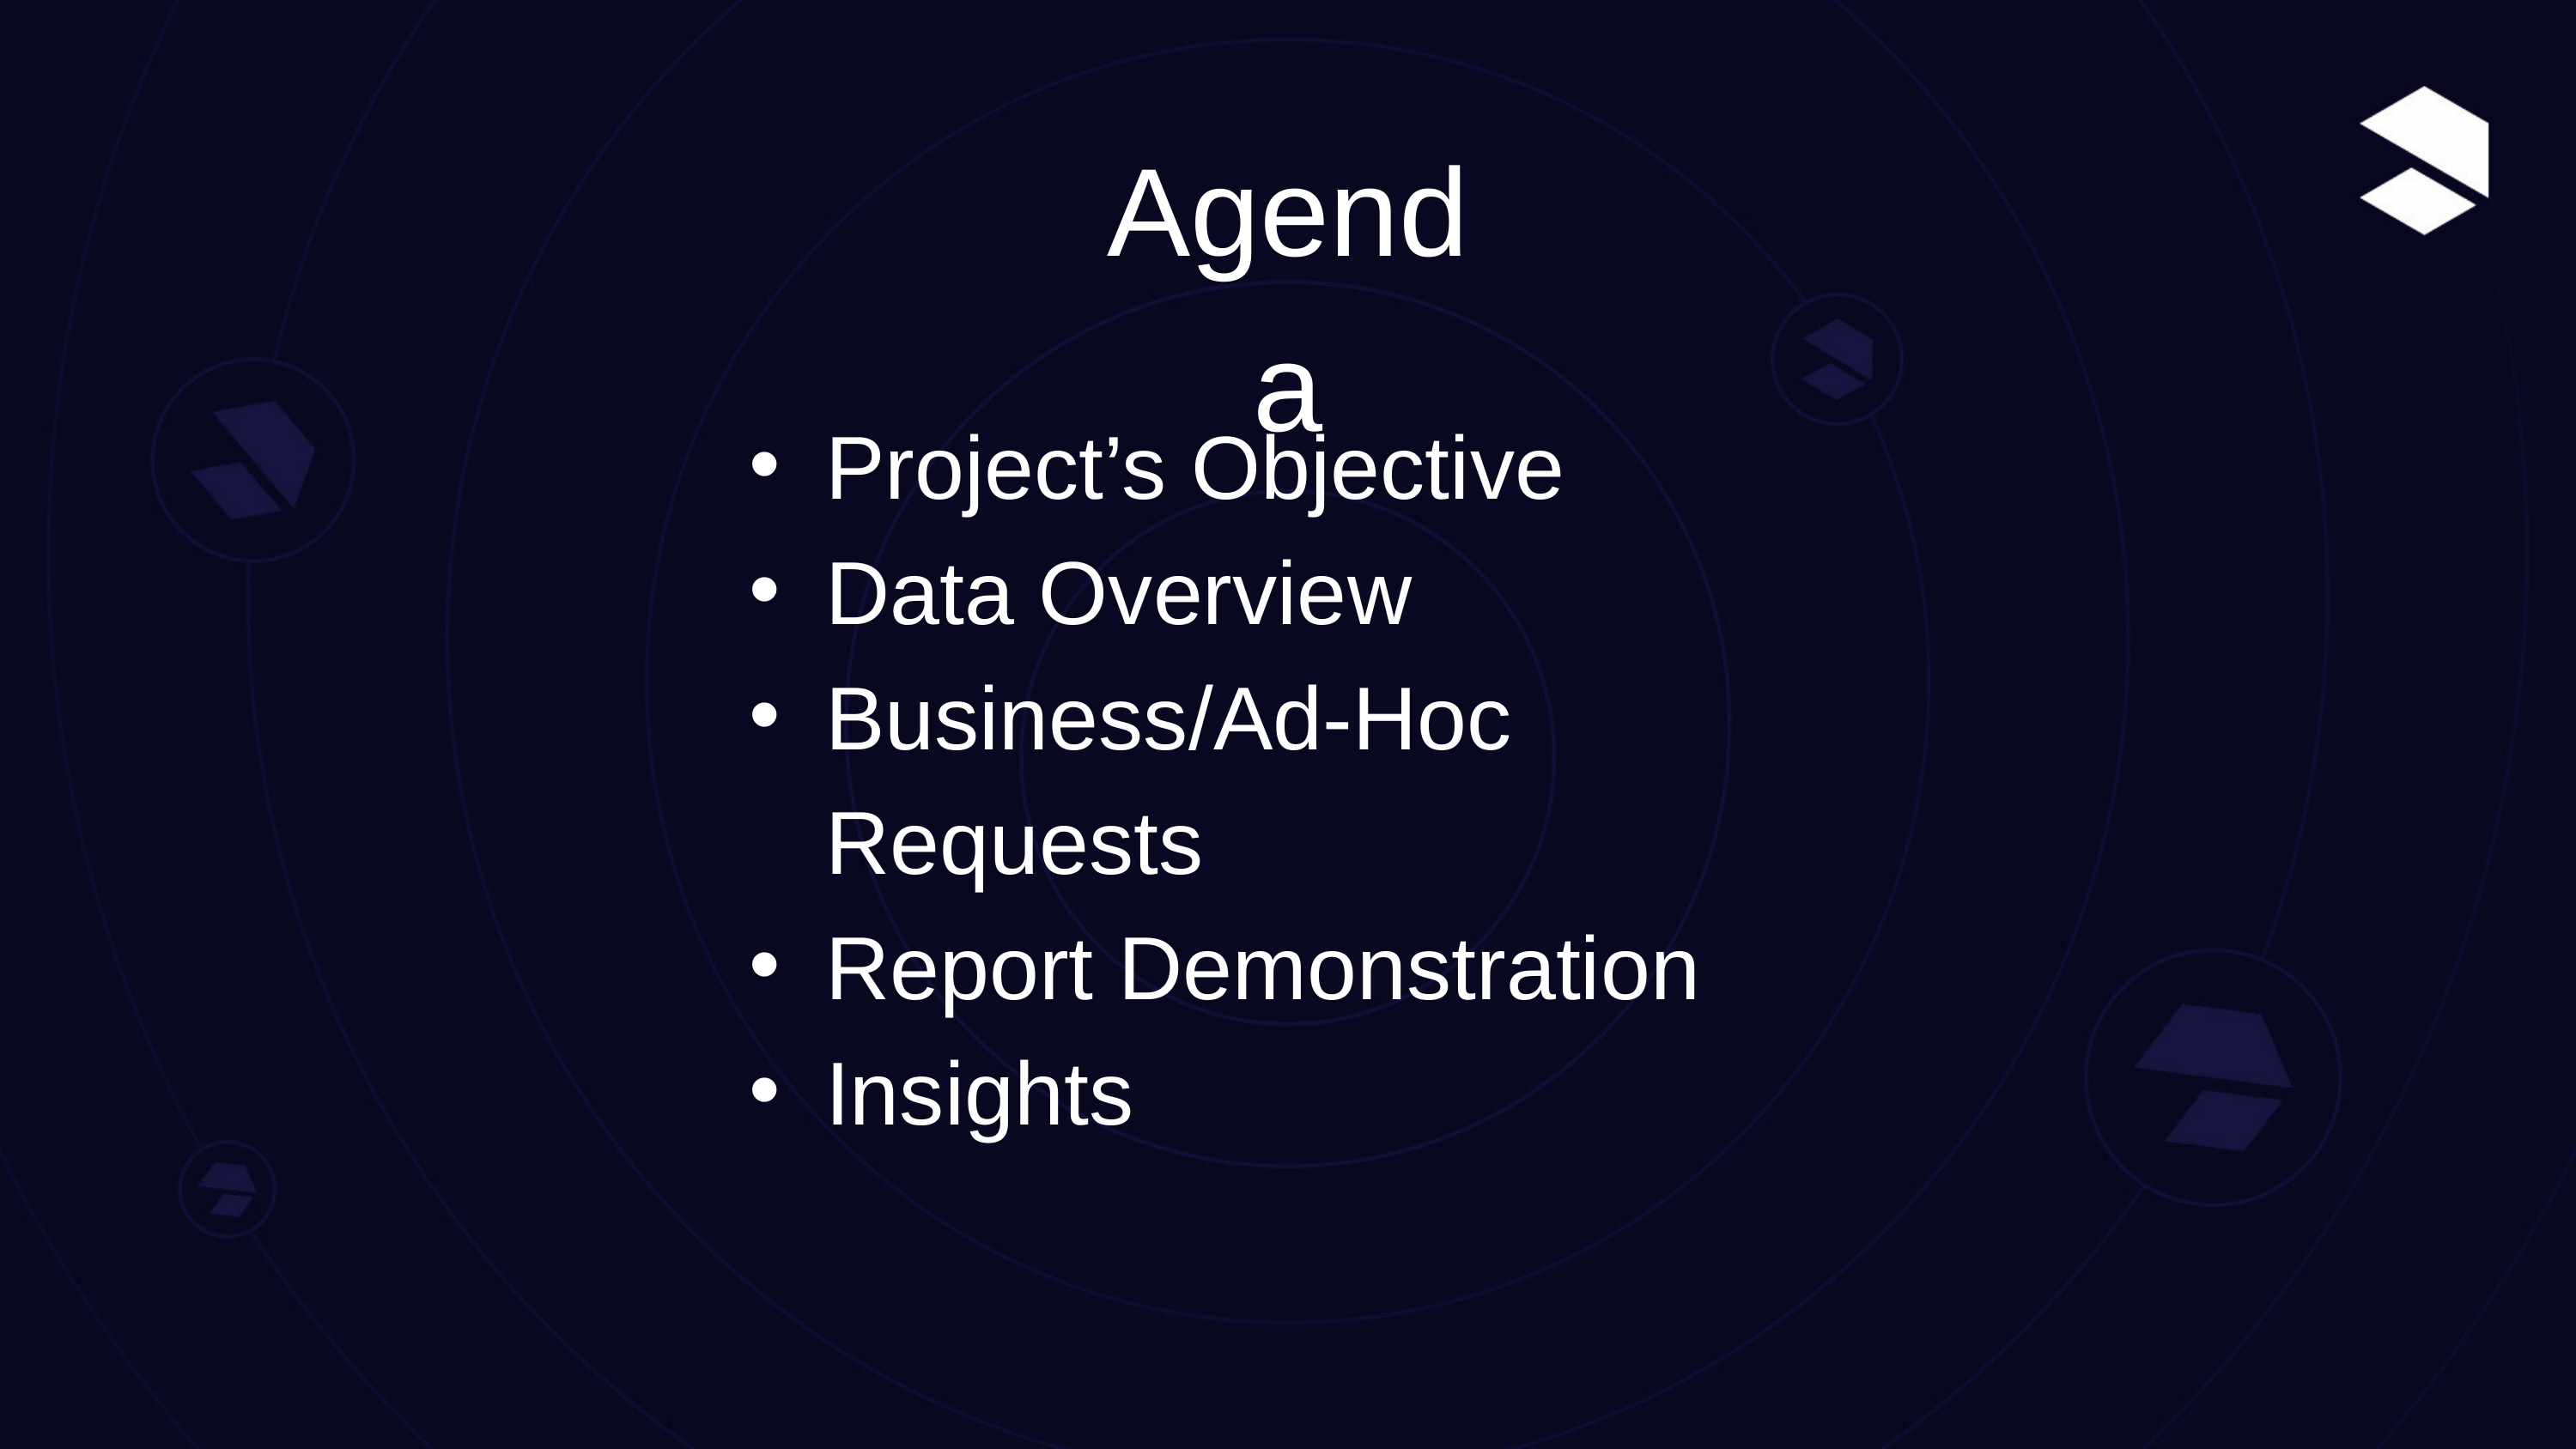

Agenda
Project’s Objective
Data Overview
Business/Ad-Hoc Requests
Report Demonstration
Insights